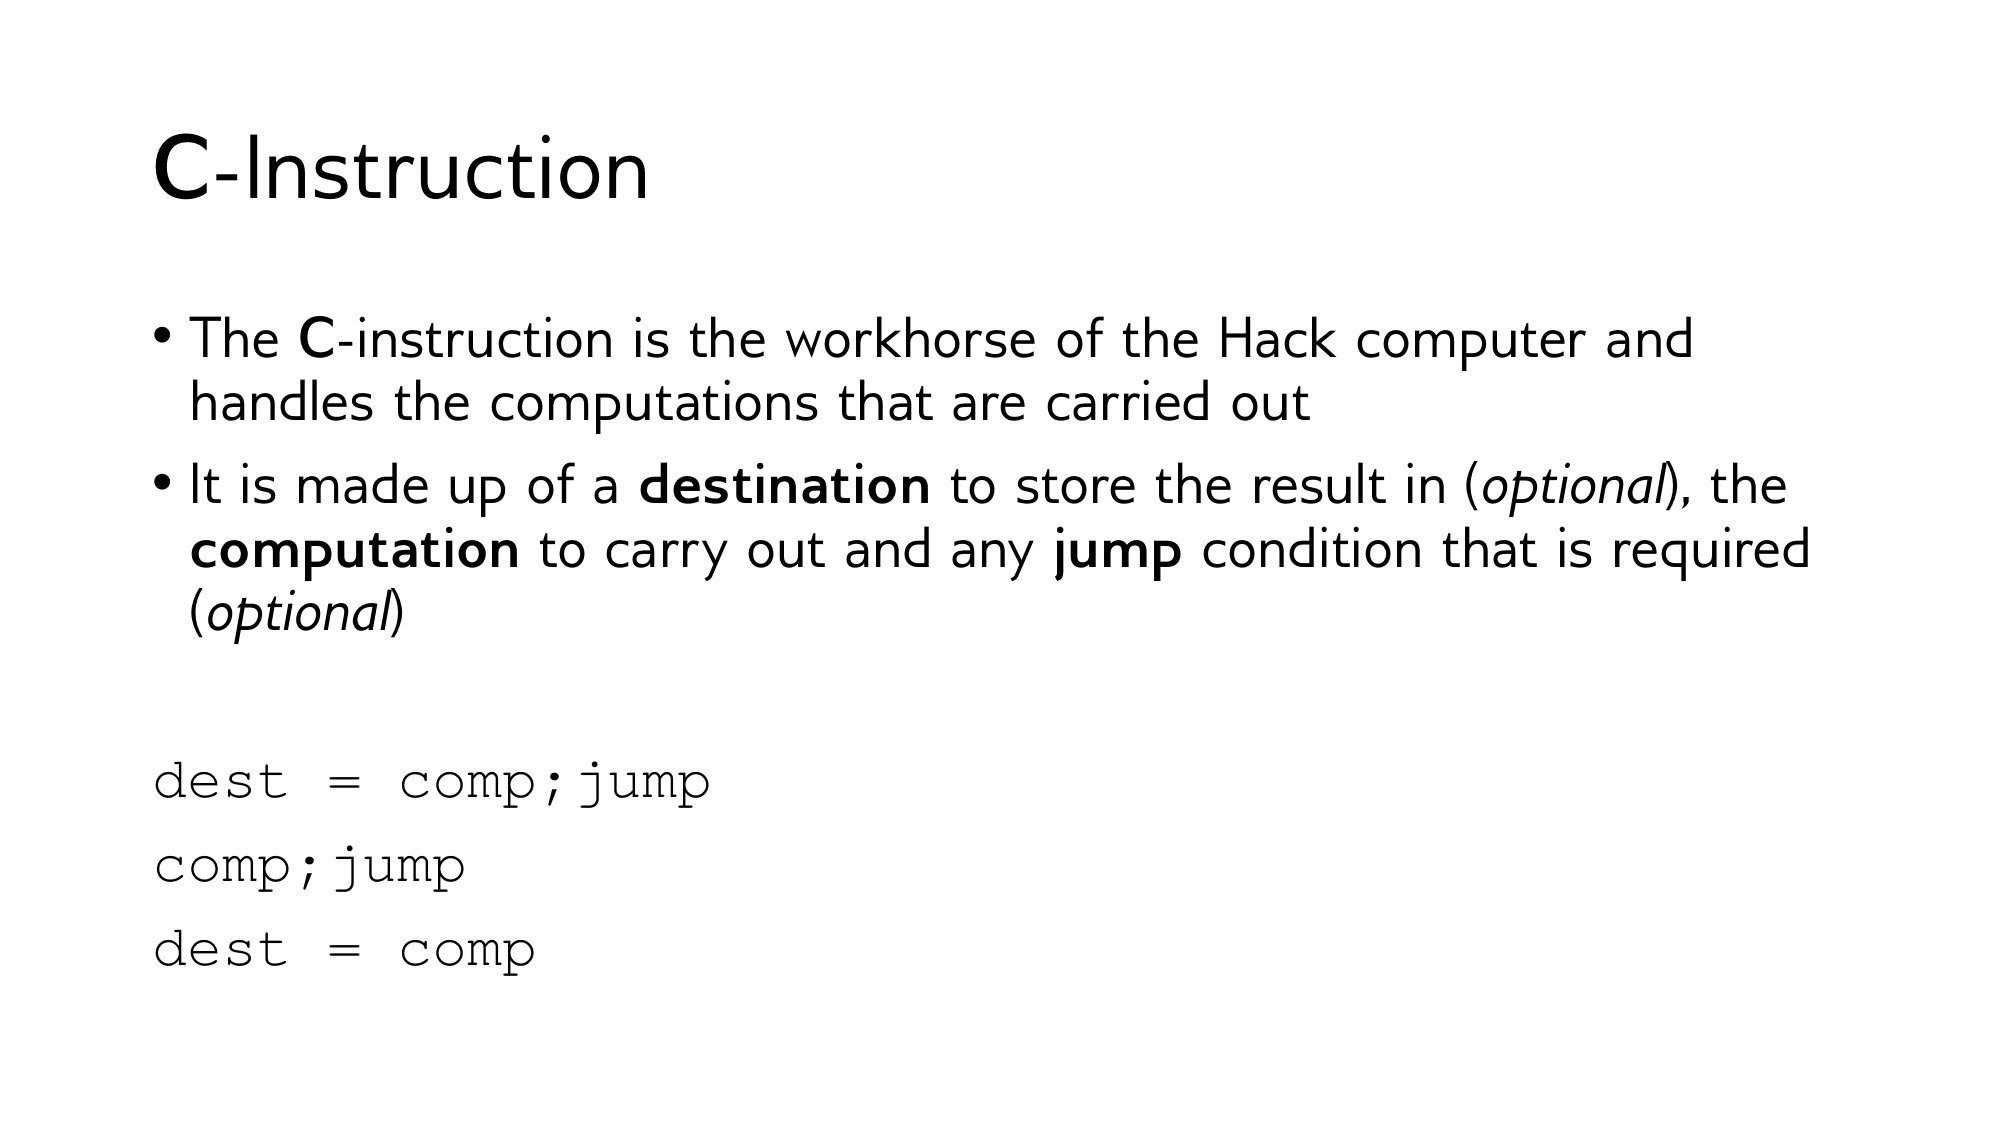

# C-Instruction
The C-instruction is the workhorse of the Hack computer and handles the computations that are carried out
It is made up of a destination to store the result in (optional), the computation to carry out and any jump condition that is required (optional)

dest = comp;jump
comp;jump
dest = comp